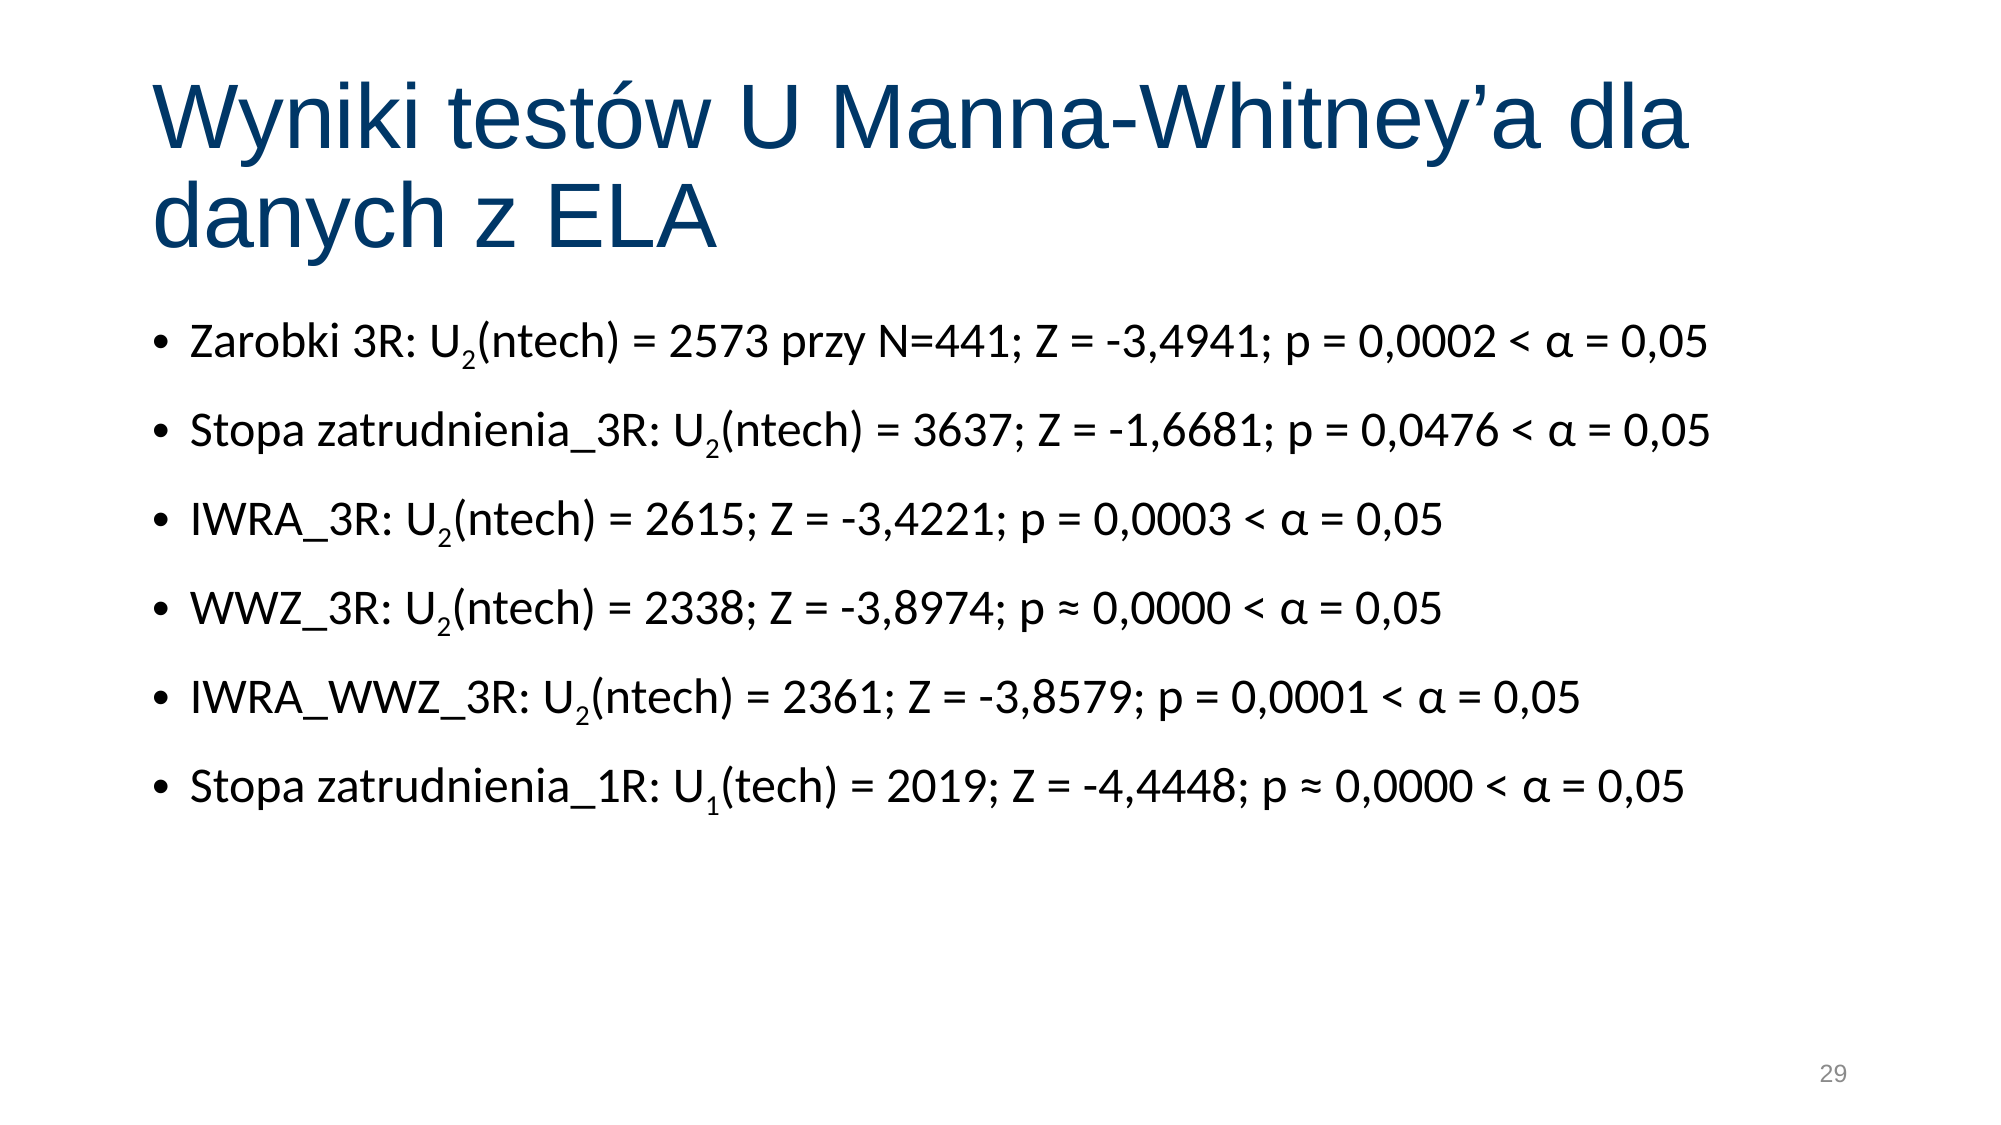

# Wyniki testów U Manna-Whitney’a dla danych z ELA
Zarobki 3R: U2(ntech) = 2573 przy N=441; Z = -3,4941; p = 0,0002 < α = 0,05
Stopa zatrudnienia_3R: U2(ntech) = 3637; Z = -1,6681; p = 0,0476 < α = 0,05
IWRA_3R: U2(ntech) = 2615; Z = -3,4221; p = 0,0003 < α = 0,05
WWZ_3R: U2(ntech) = 2338; Z = -3,8974; p ≈ 0,0000 < α = 0,05
IWRA_WWZ_3R: U2(ntech) = 2361; Z = -3,8579; p = 0,0001 < α = 0,05
Stopa zatrudnienia_1R: U1(tech) = 2019; Z = -4,4448; p ≈ 0,0000 < α = 0,05

29